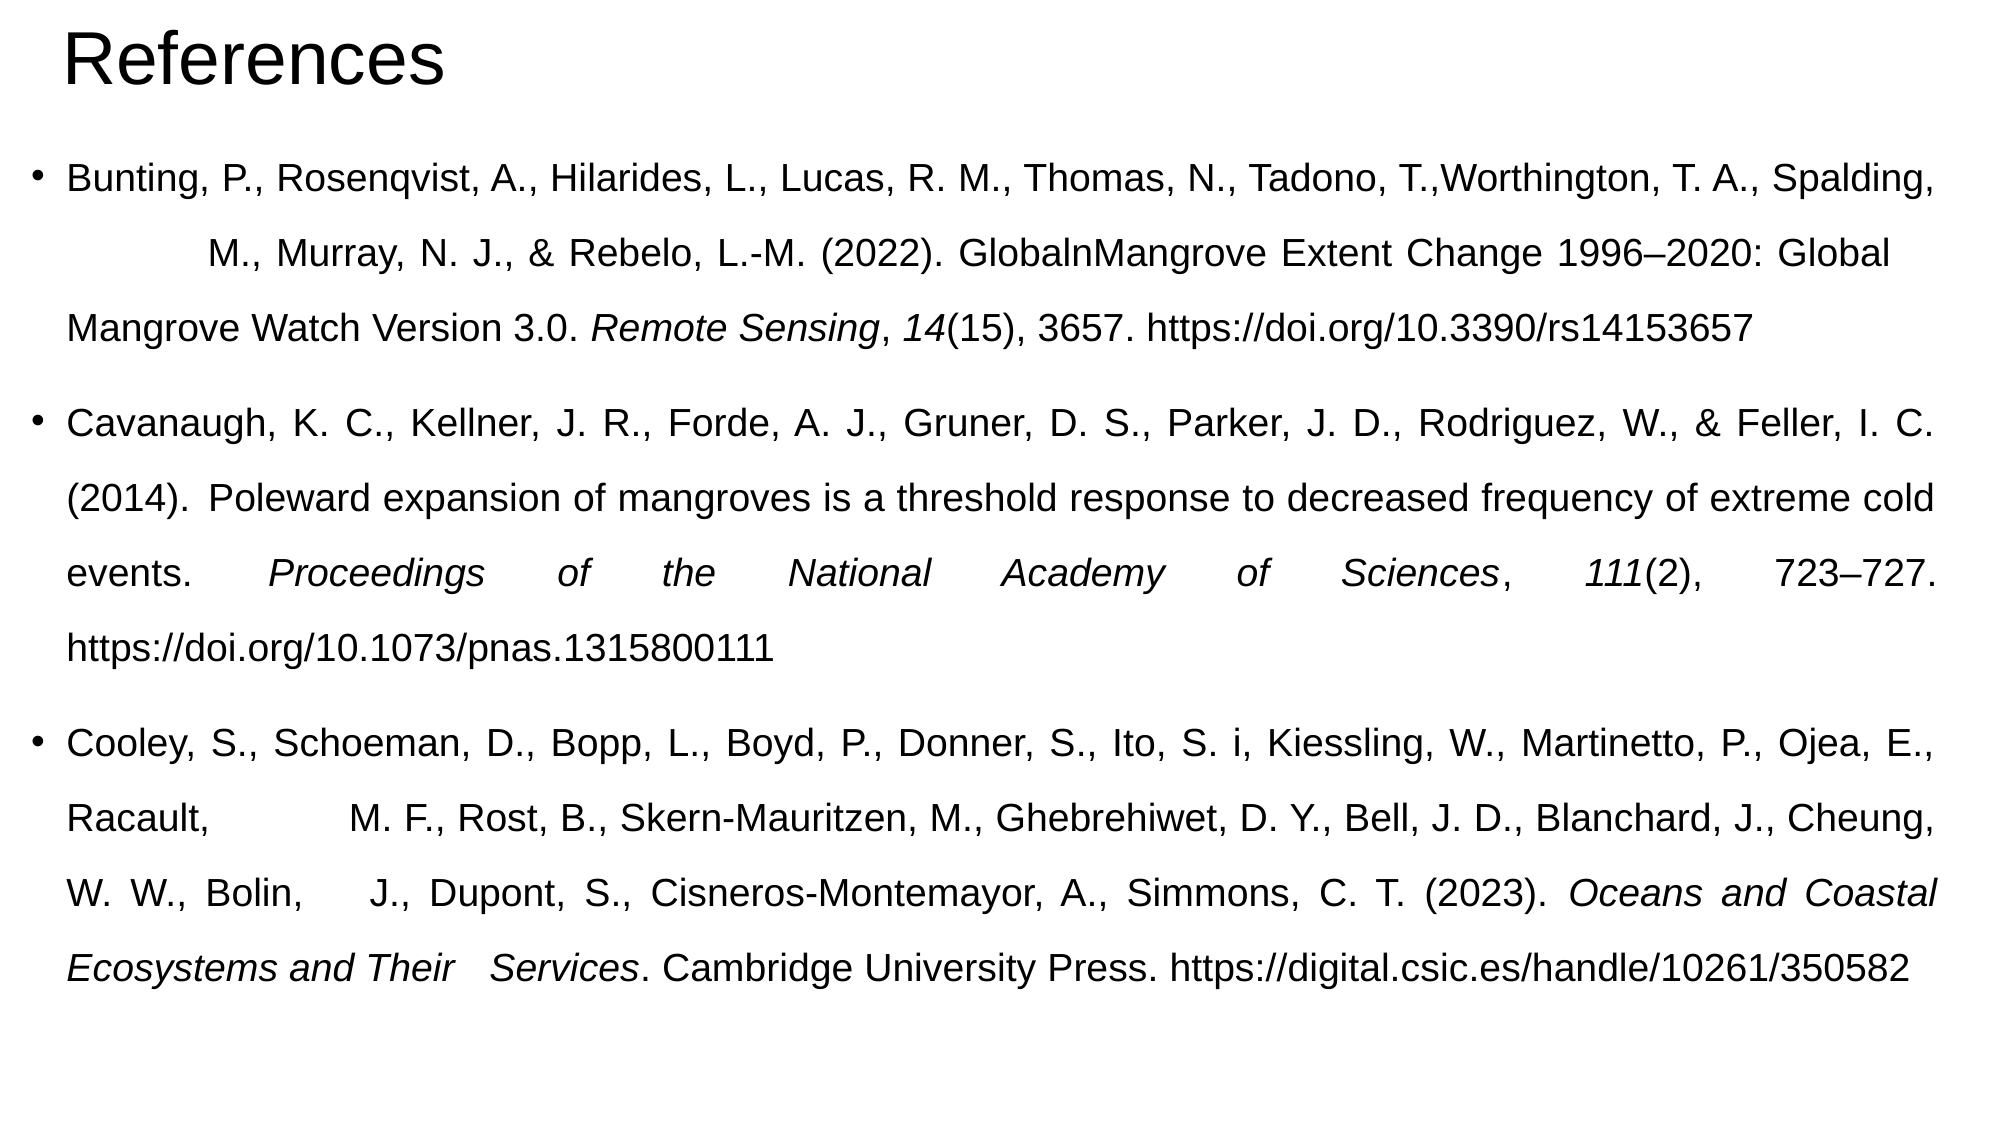

# References
Bunting, P., Rosenqvist, A., Hilarides, L., Lucas, R. M., Thomas, N., Tadono, T.,Worthington, T. A., Spalding, 	M., Murray, N. J., & Rebelo, L.-M. (2022). GlobalnMangrove Extent Change 1996–2020: Global 	Mangrove Watch Version 3.0. Remote Sensing, 14(15), 3657. https://doi.org/10.3390/rs14153657
Cavanaugh, K. C., Kellner, J. R., Forde, A. J., Gruner, D. S., Parker, J. D., Rodriguez, W., & Feller, I. C. (2014). 	Poleward expansion of mangroves is a threshold response to decreased frequency of extreme cold events. 	Proceedings of the National Academy of Sciences, 111(2), 723–727. https://doi.org/10.1073/pnas.1315800111
Cooley, S., Schoeman, D., Bopp, L., Boyd, P., Donner, S., Ito, S. i, Kiessling, W., Martinetto, P., Ojea, E., Racault, 	M. F., Rost, B., Skern-Mauritzen, M., Ghebrehiwet, D. Y., Bell, J. D., Blanchard, J., Cheung, W. W., Bolin, 	J., Dupont, S., Cisneros-Montemayor, A., Simmons, C. T. (2023). Oceans and Coastal Ecosystems and Their 	Services. Cambridge University Press. https://digital.csic.es/handle/10261/350582